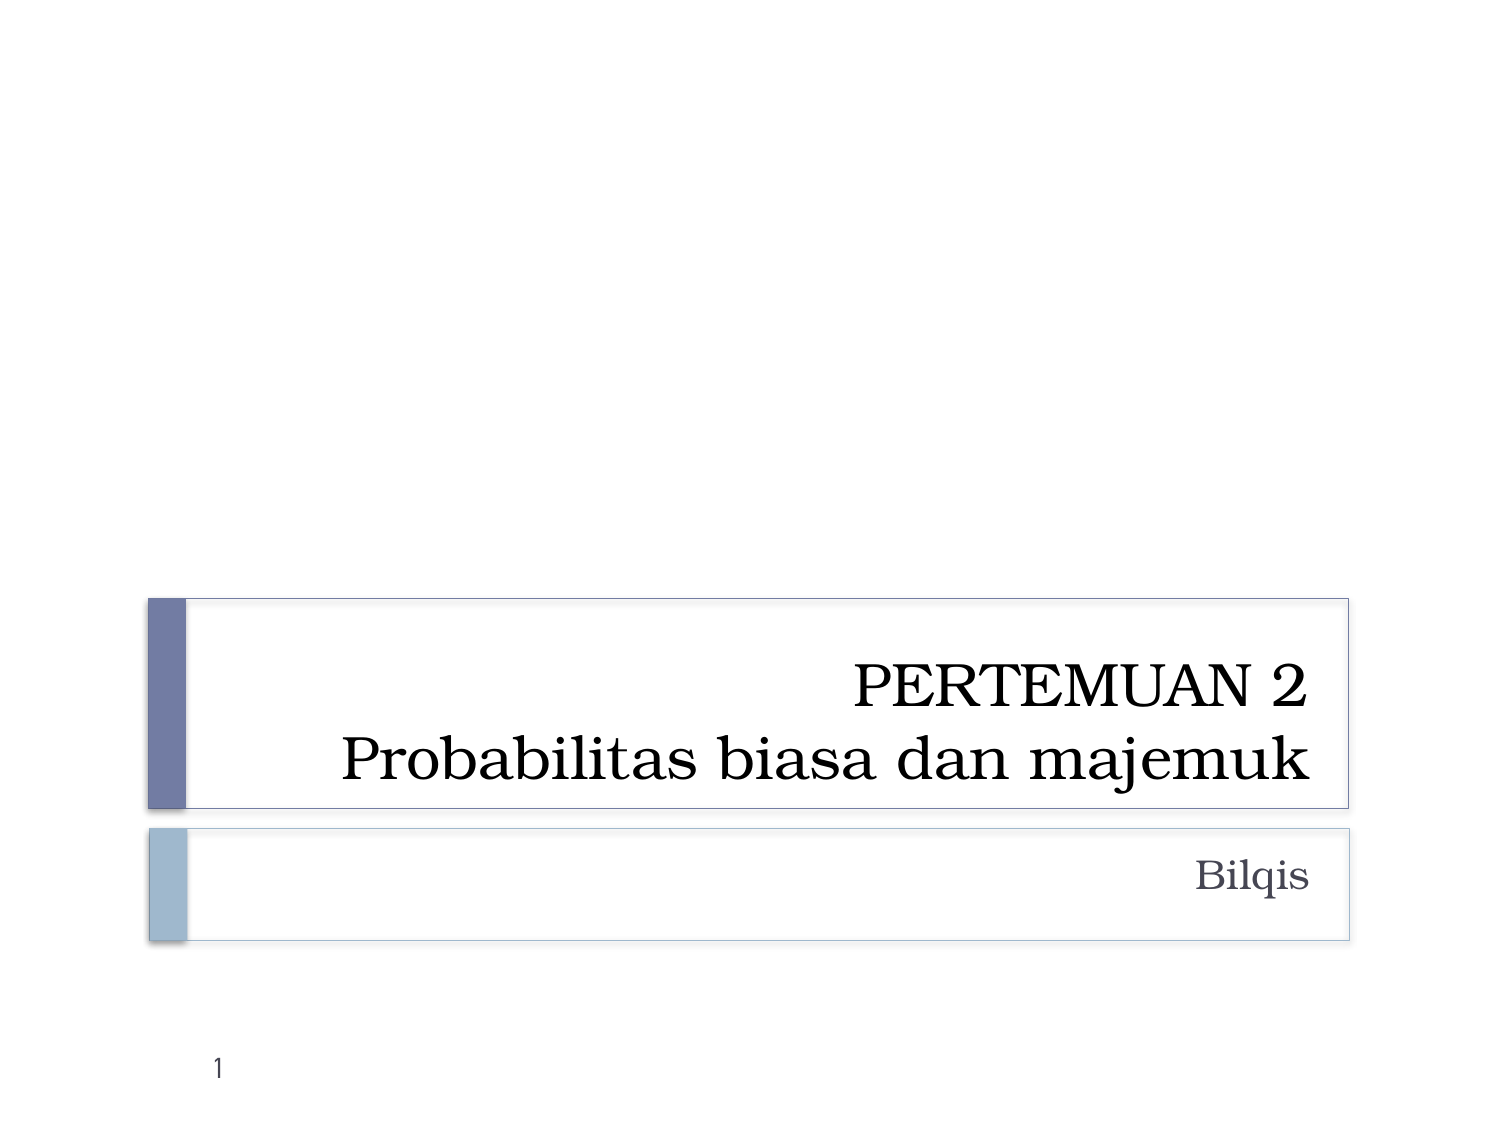

# PERTEMUAN 2 Probabilitas biasa dan majemuk
Bilqis
1